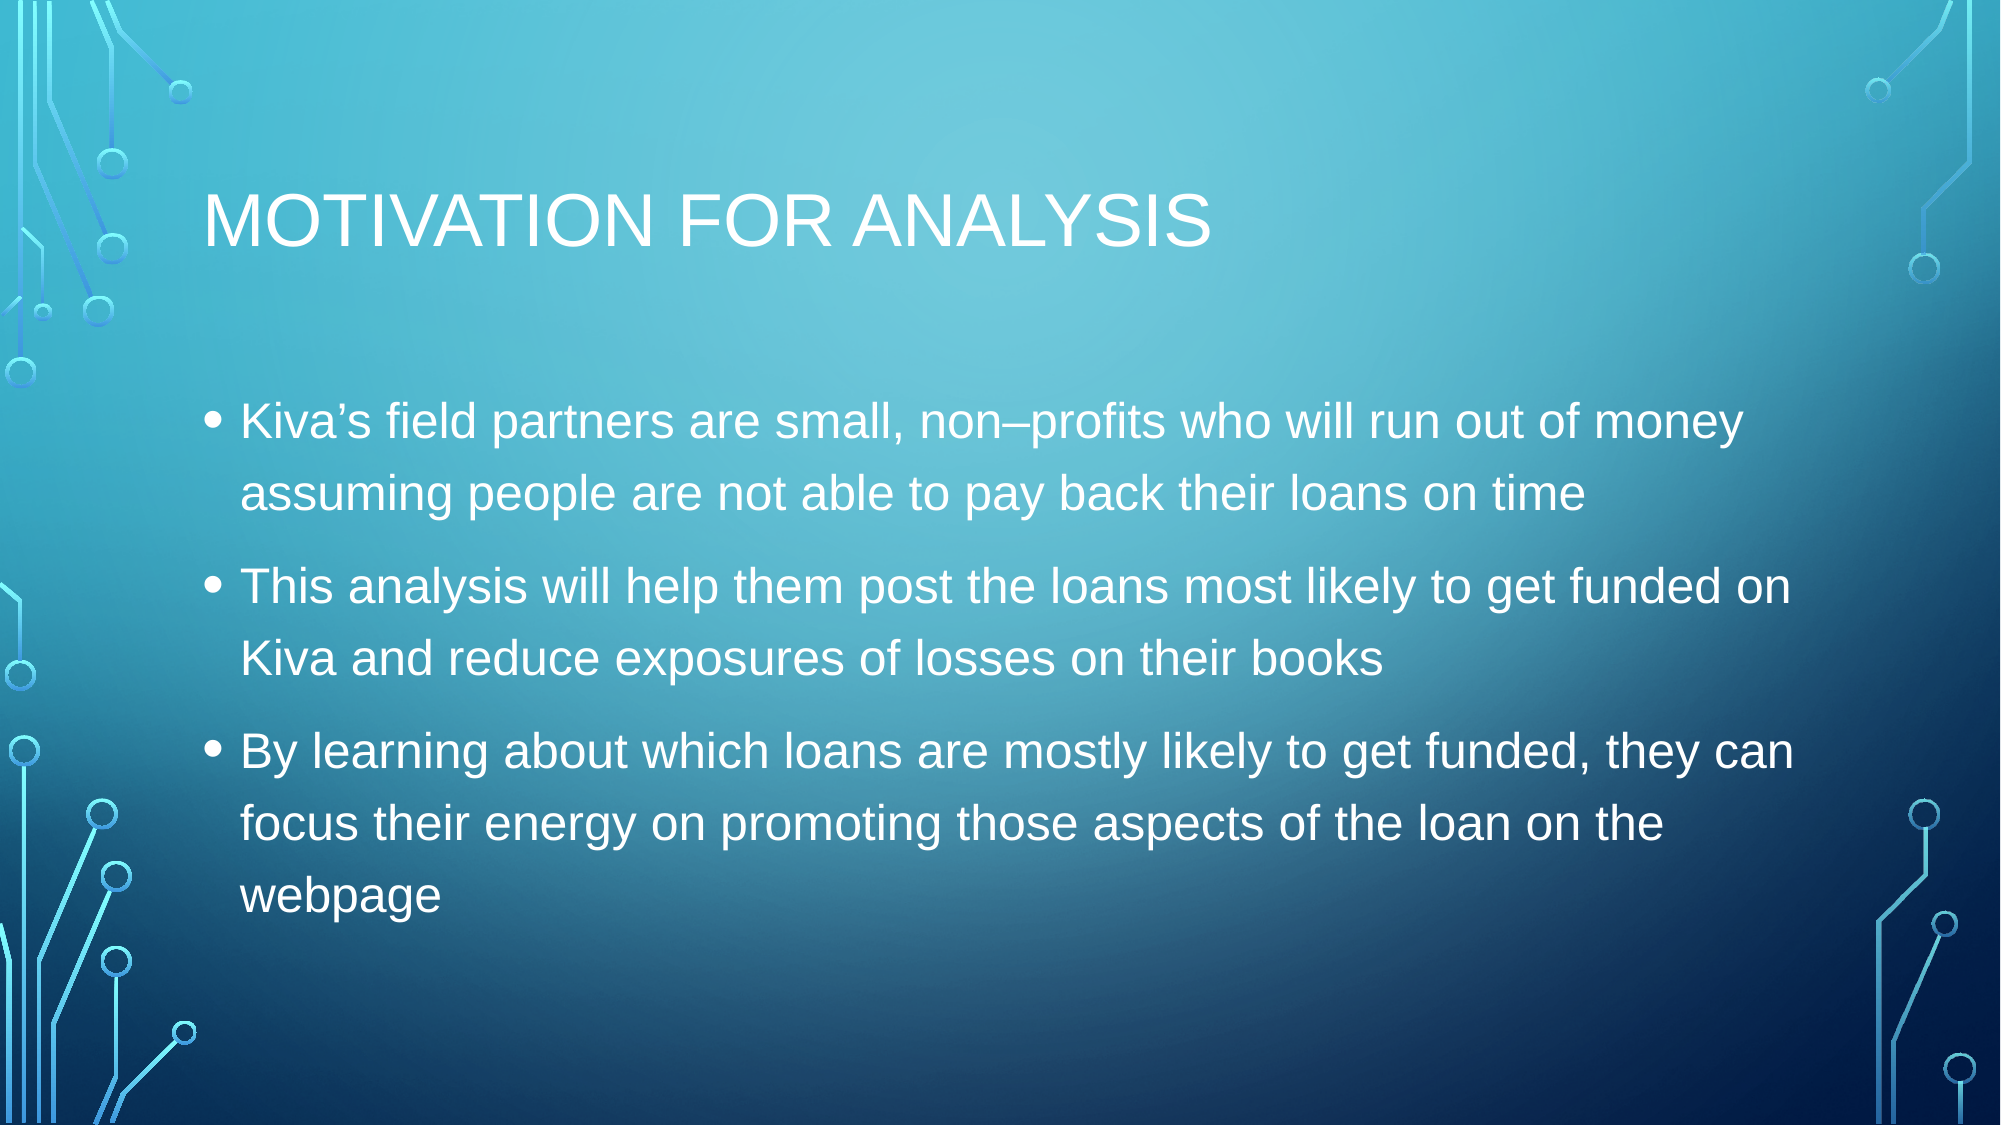

# Motivation for analysis
Kiva’s field partners are small, non–profits who will run out of money assuming people are not able to pay back their loans on time
This analysis will help them post the loans most likely to get funded on Kiva and reduce exposures of losses on their books
By learning about which loans are mostly likely to get funded, they can focus their energy on promoting those aspects of the loan on the webpage